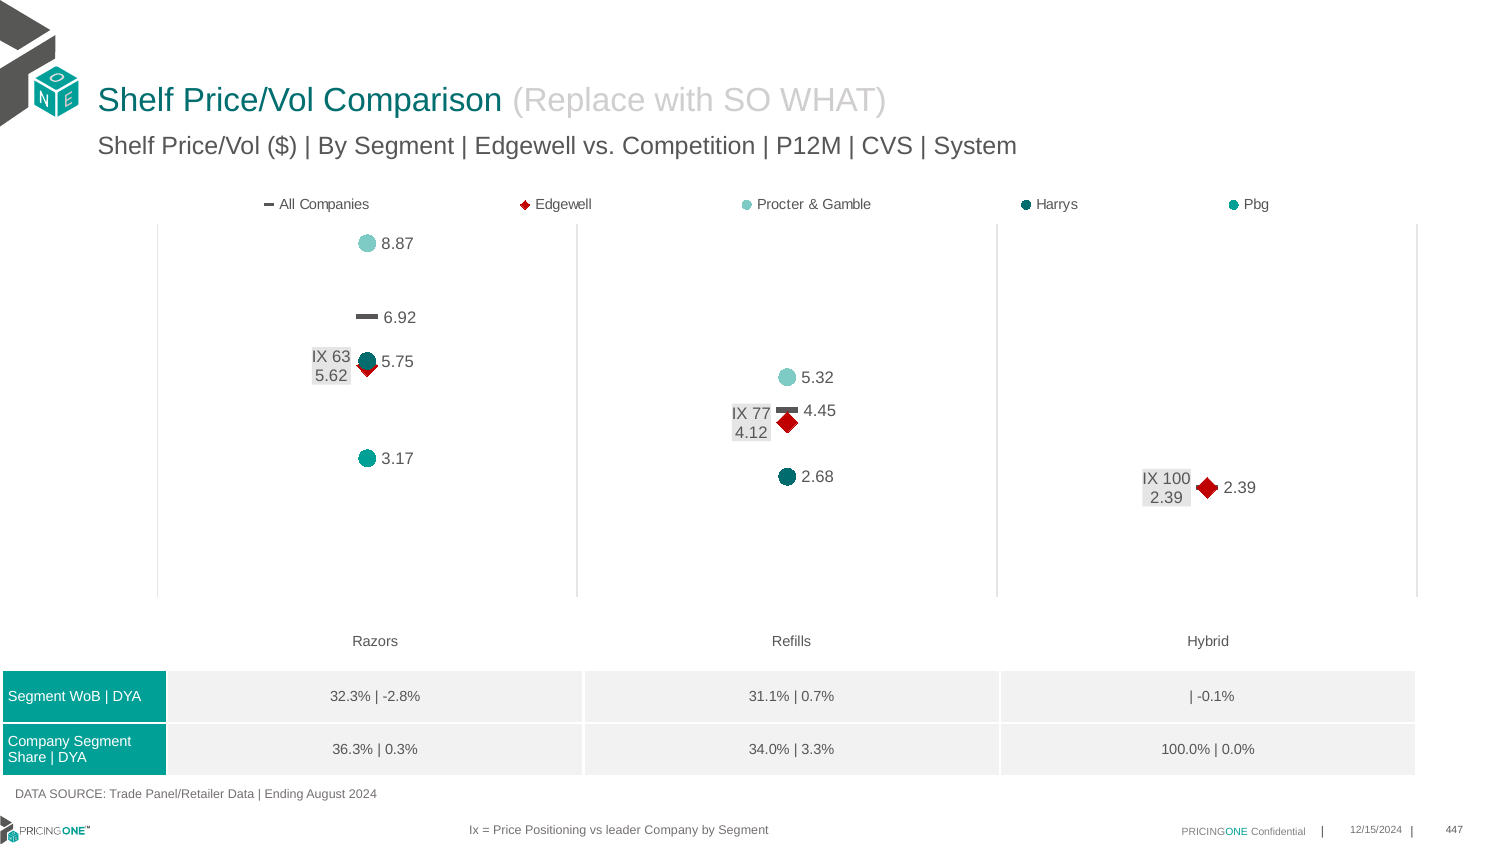

# Shelf Price/Vol Comparison (Replace with SO WHAT)
Shelf Price/Vol ($) | By Segment | Edgewell vs. Competition | P12M | CVS | System

### Chart

| Category | All Companies | Edgewell | Procter & Gamble | Harrys | Pbg |
|---|---|---|---|---|---|
| IX 63 | 6.92 | 5.62 | 8.87 | 5.75 | 3.17 |
| IX 77 | 4.45 | 4.12 | 5.32 | 2.68 | None |
| IX 100 | 2.39 | 2.39 | None | None | None |
|  | Razors | Refills | Hybrid |
| --- | --- | --- | --- |
| Segment WoB | DYA | 32.3% | -2.8% | 31.1% | 0.7% | | -0.1% |
| Company Segment Share | DYA | 36.3% | 0.3% | 34.0% | 3.3% | 100.0% | 0.0% |
DATA SOURCE: Trade Panel/Retailer Data | Ending August 2024
Ix = Price Positioning vs leader Company by Segment
12/15/2024
447